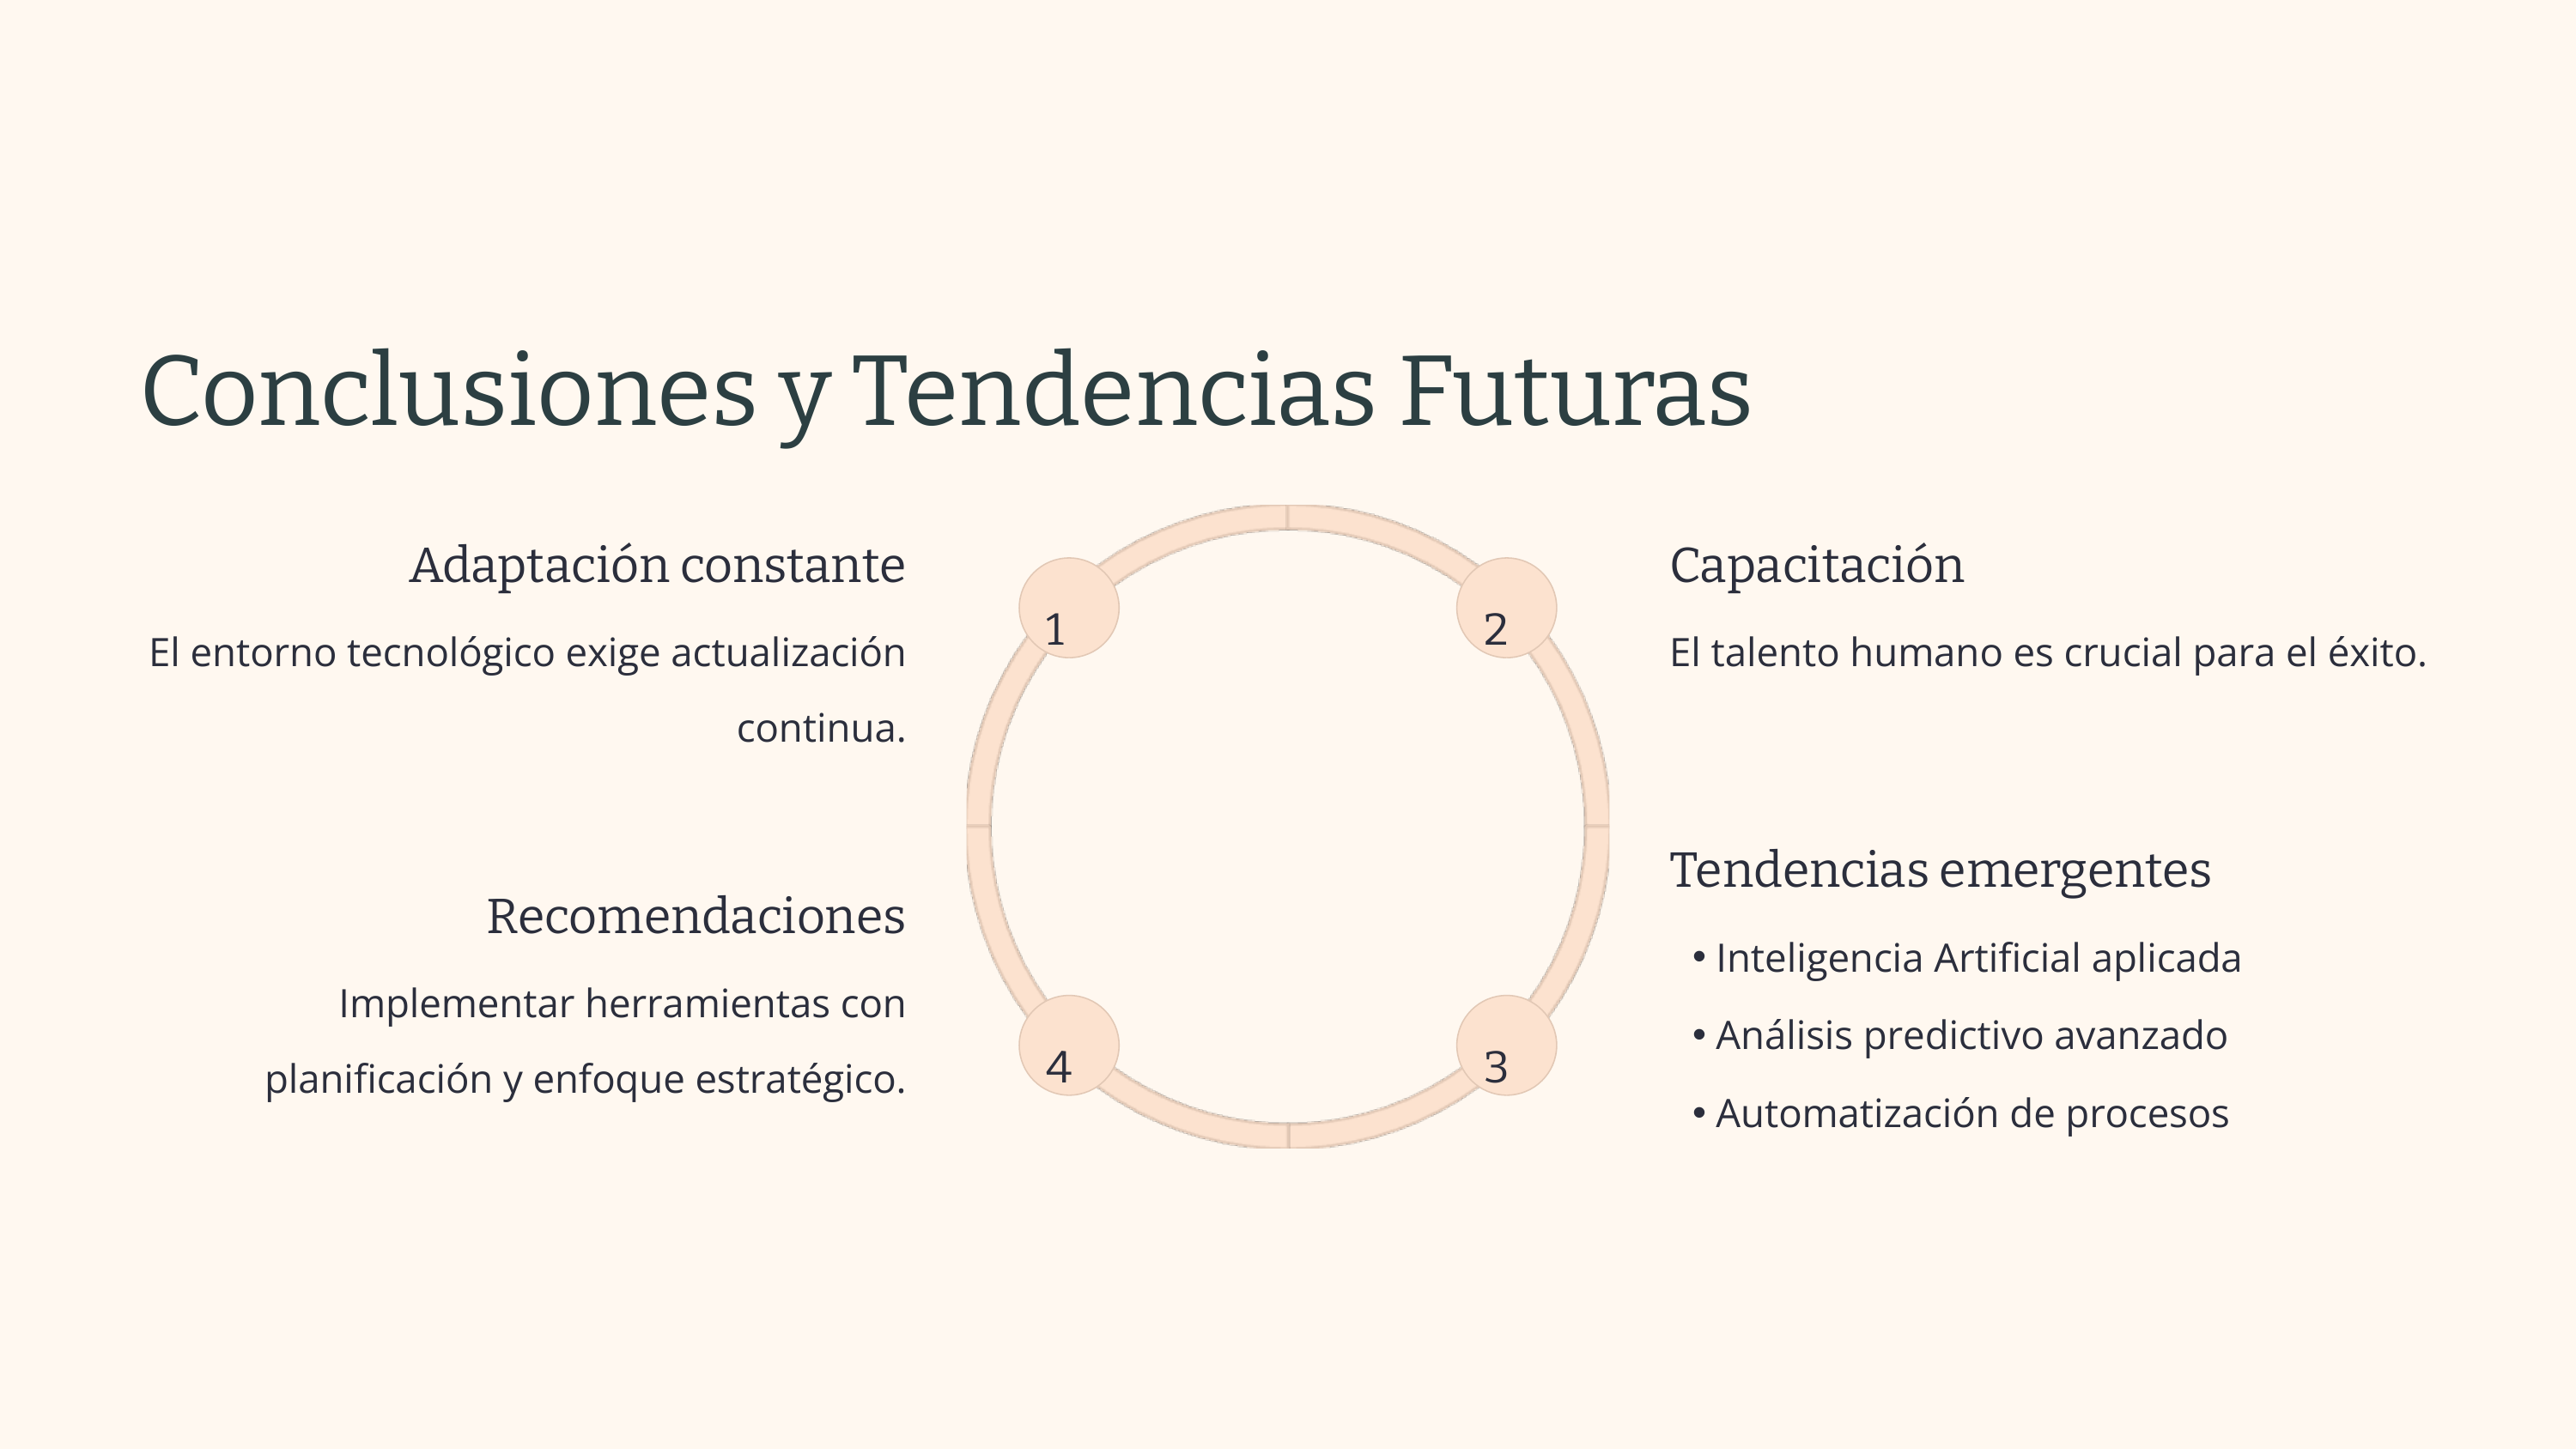

Conclusiones y Tendencias Futuras

Adaptación constante

Capacitación

1

2

El entorno tecnológico exige actualización continua.

El talento humano es crucial para el éxito.

Tendencias emergentes

Recomendaciones

Inteligencia Artificial aplicada

Implementar herramientas con planificación y enfoque estratégico.

Análisis predictivo avanzado

4

3

Automatización de procesos